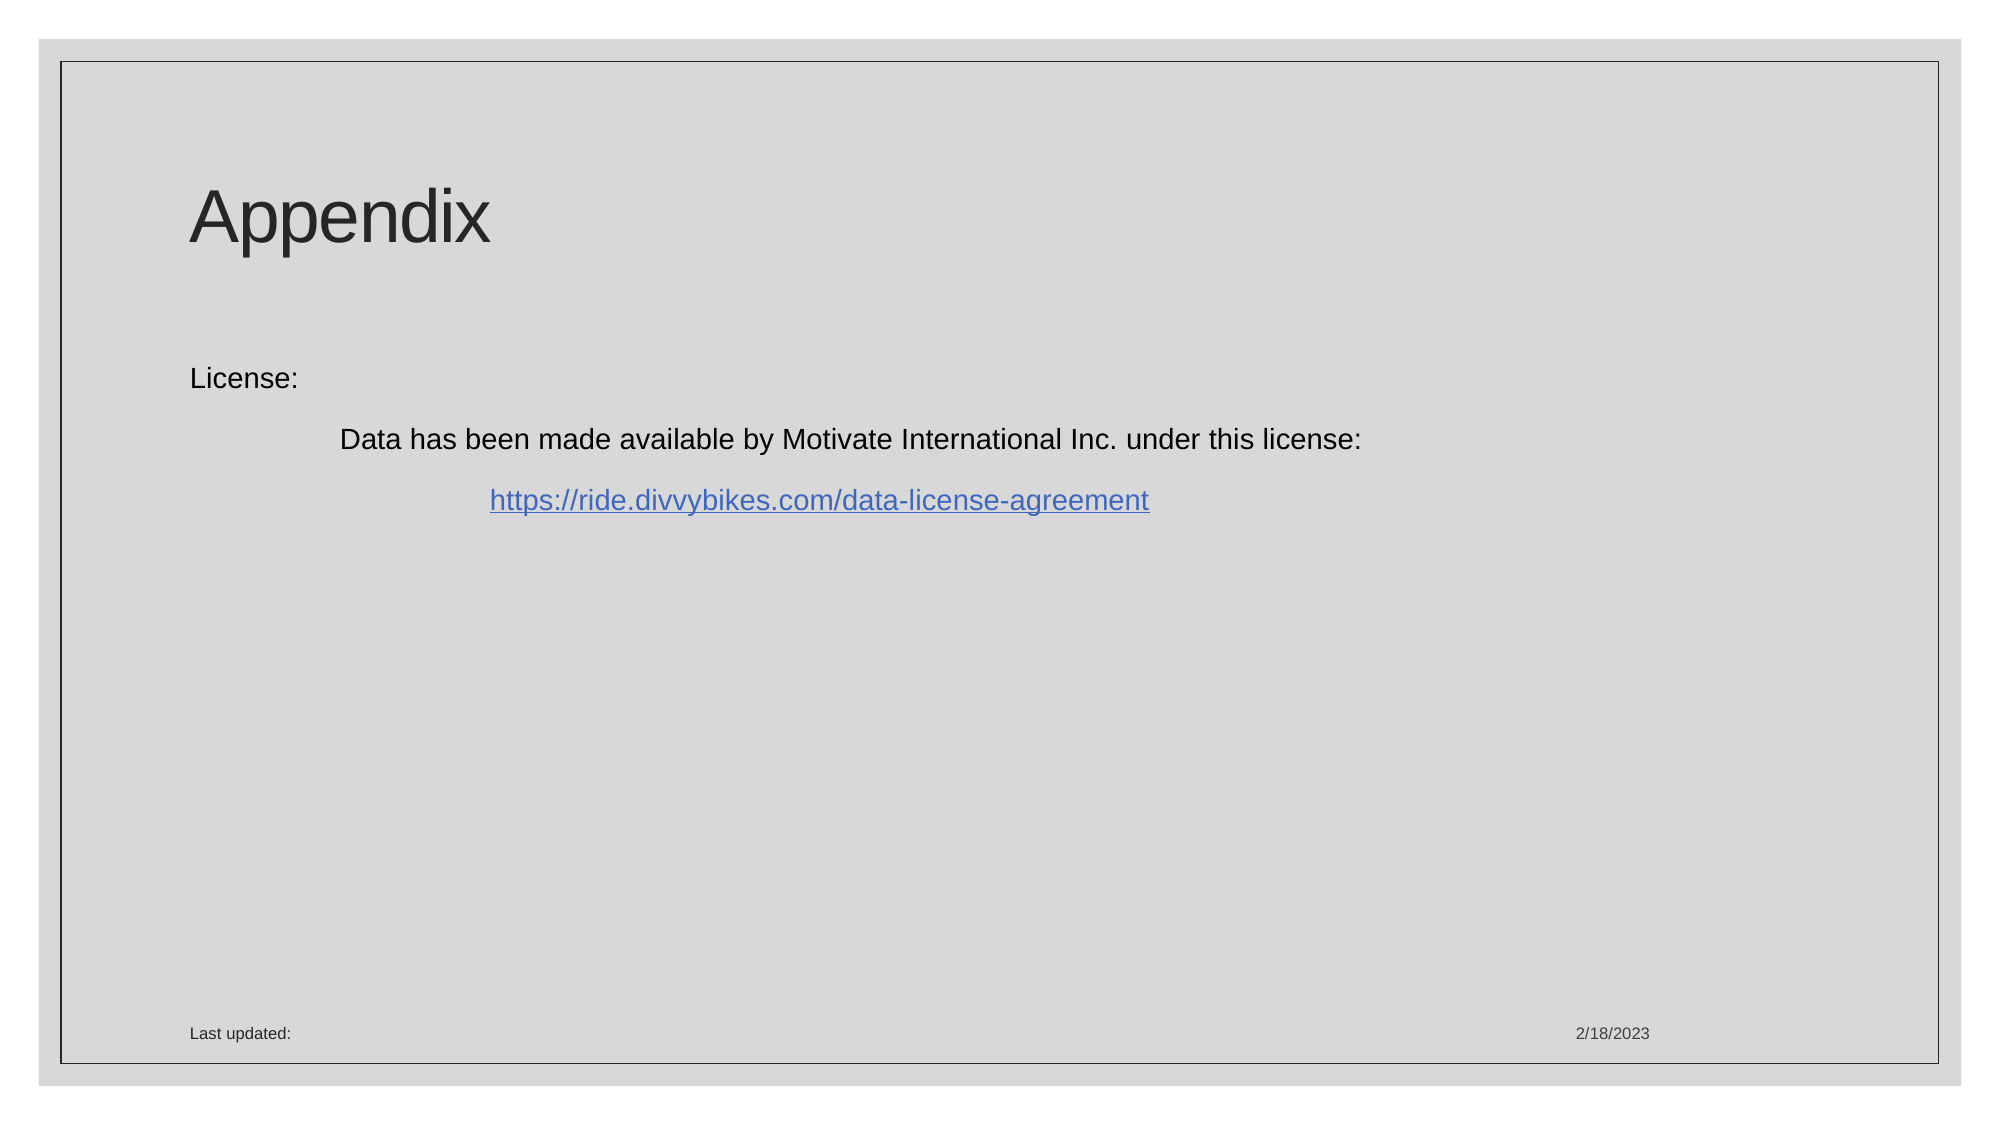

# Appendix
License:
	Data has been made available by Motivate International Inc. under this license:
		https://ride.divvybikes.com/data-license-agreement

Last updated:
2/18/2023